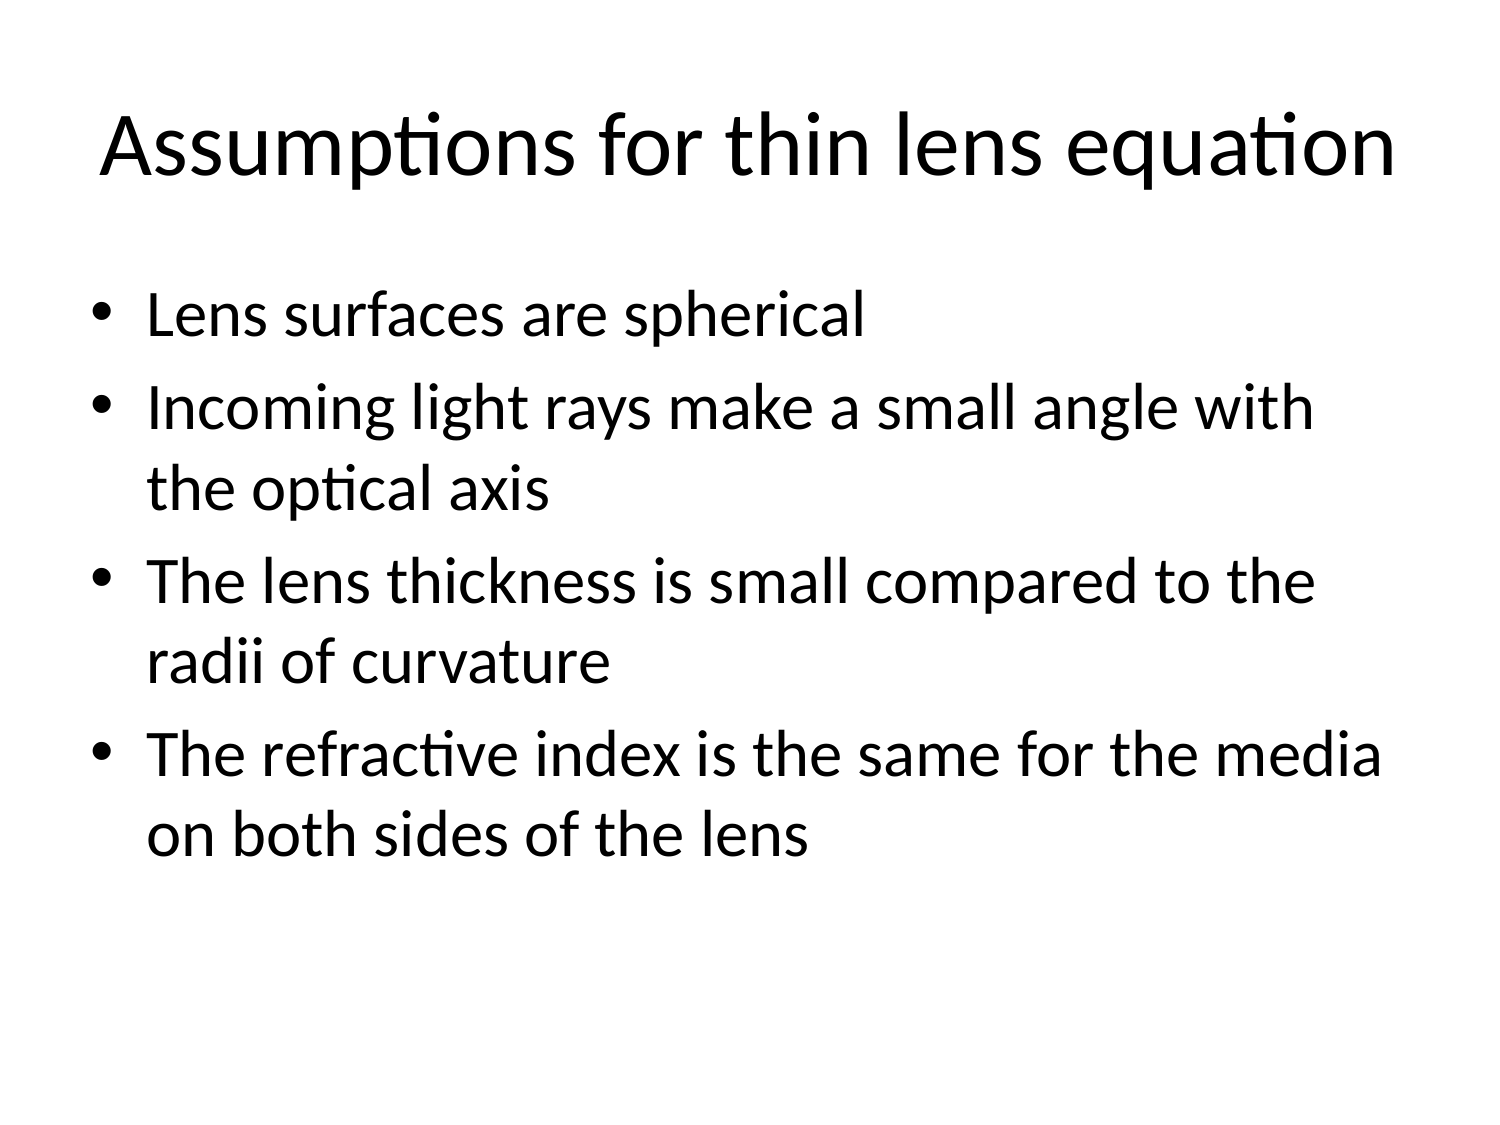

# Assumptions for thin lens equation
Lens surfaces are spherical
Incoming light rays make a small angle with the optical axis
The lens thickness is small compared to the radii of curvature
The refractive index is the same for the media on both sides of the lens